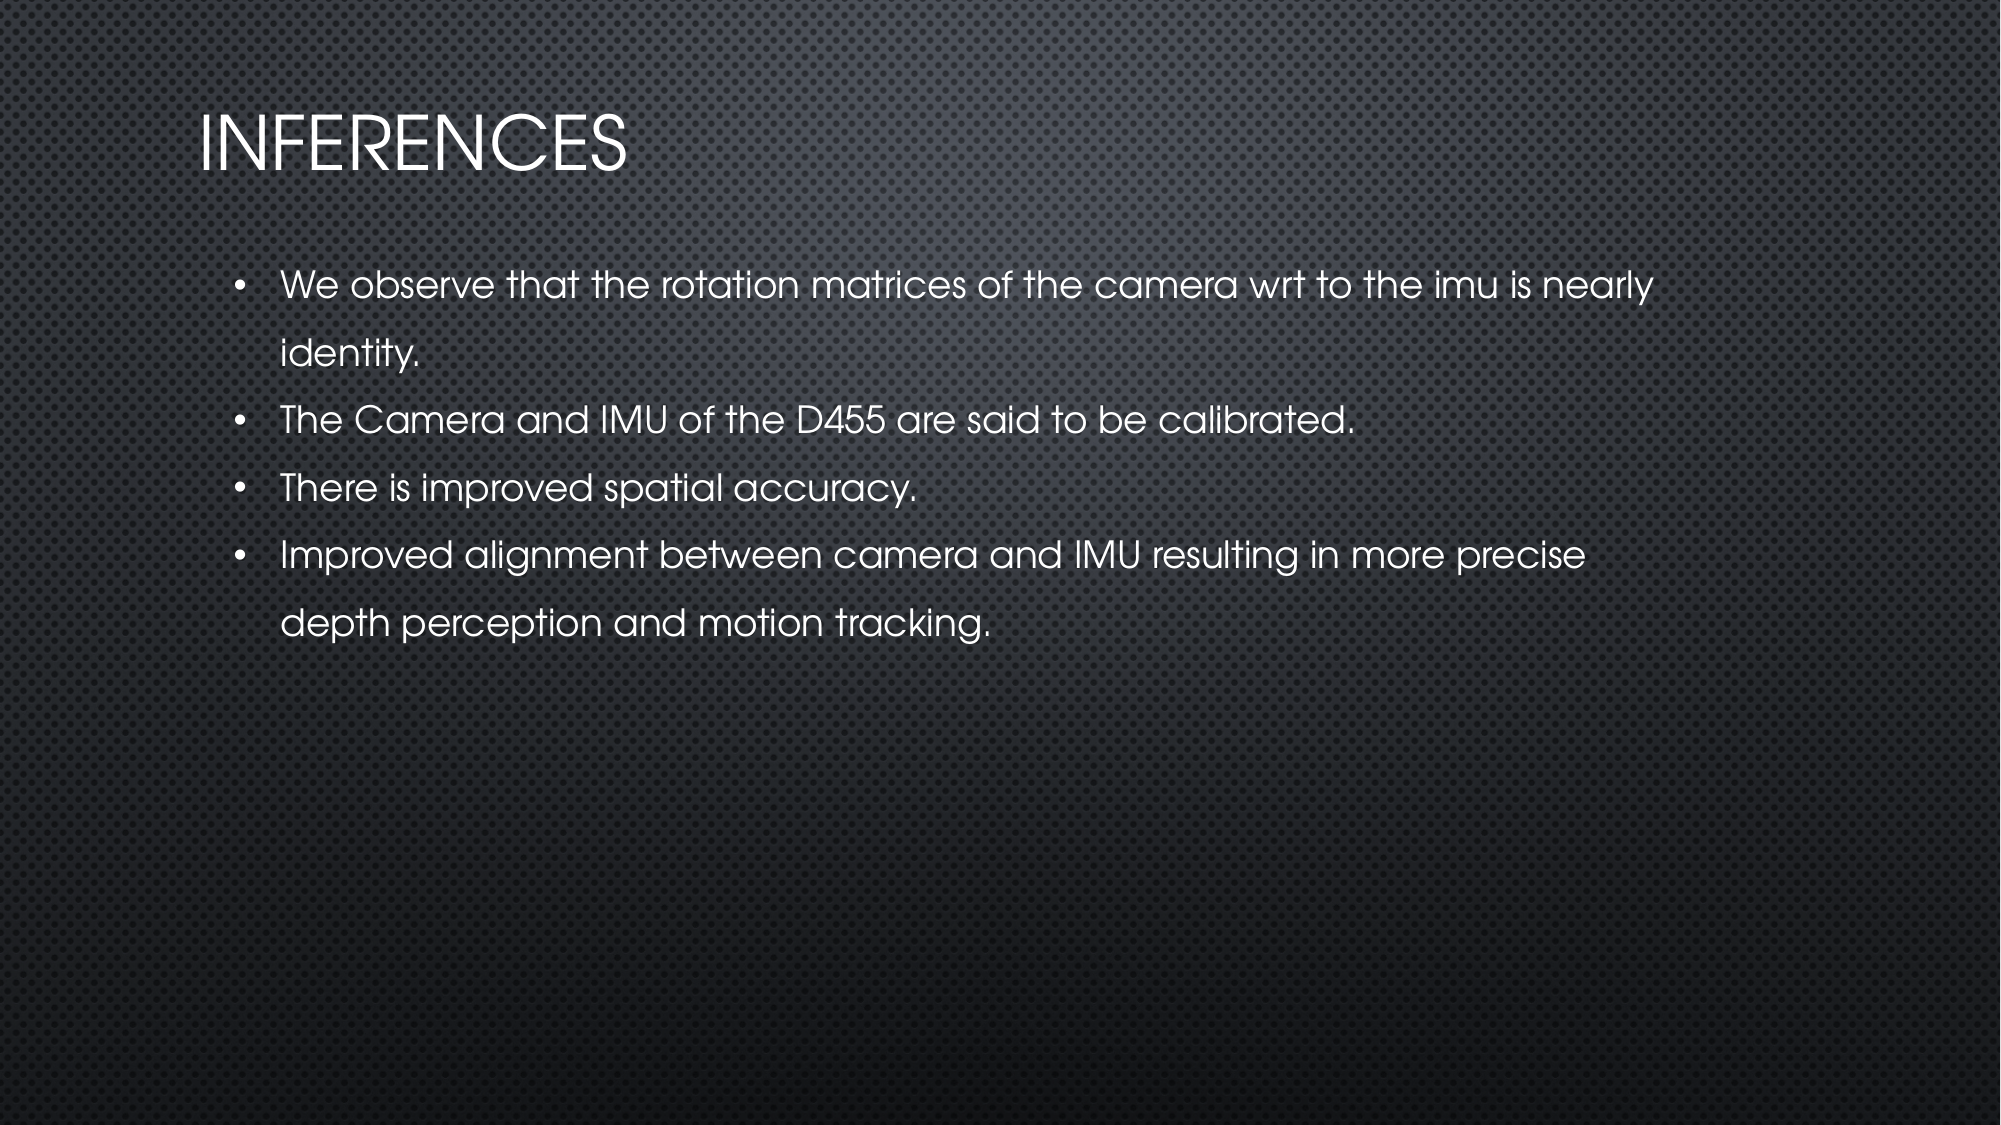

INFERENCES
We observe that the rotation matrices of the camera wrt to the imu is nearly identity.
The Camera and IMU of the D455 are said to be calibrated.
There is improved spatial accuracy.
Improved alignment between camera and IMU resulting in more precise depth perception and motion tracking.